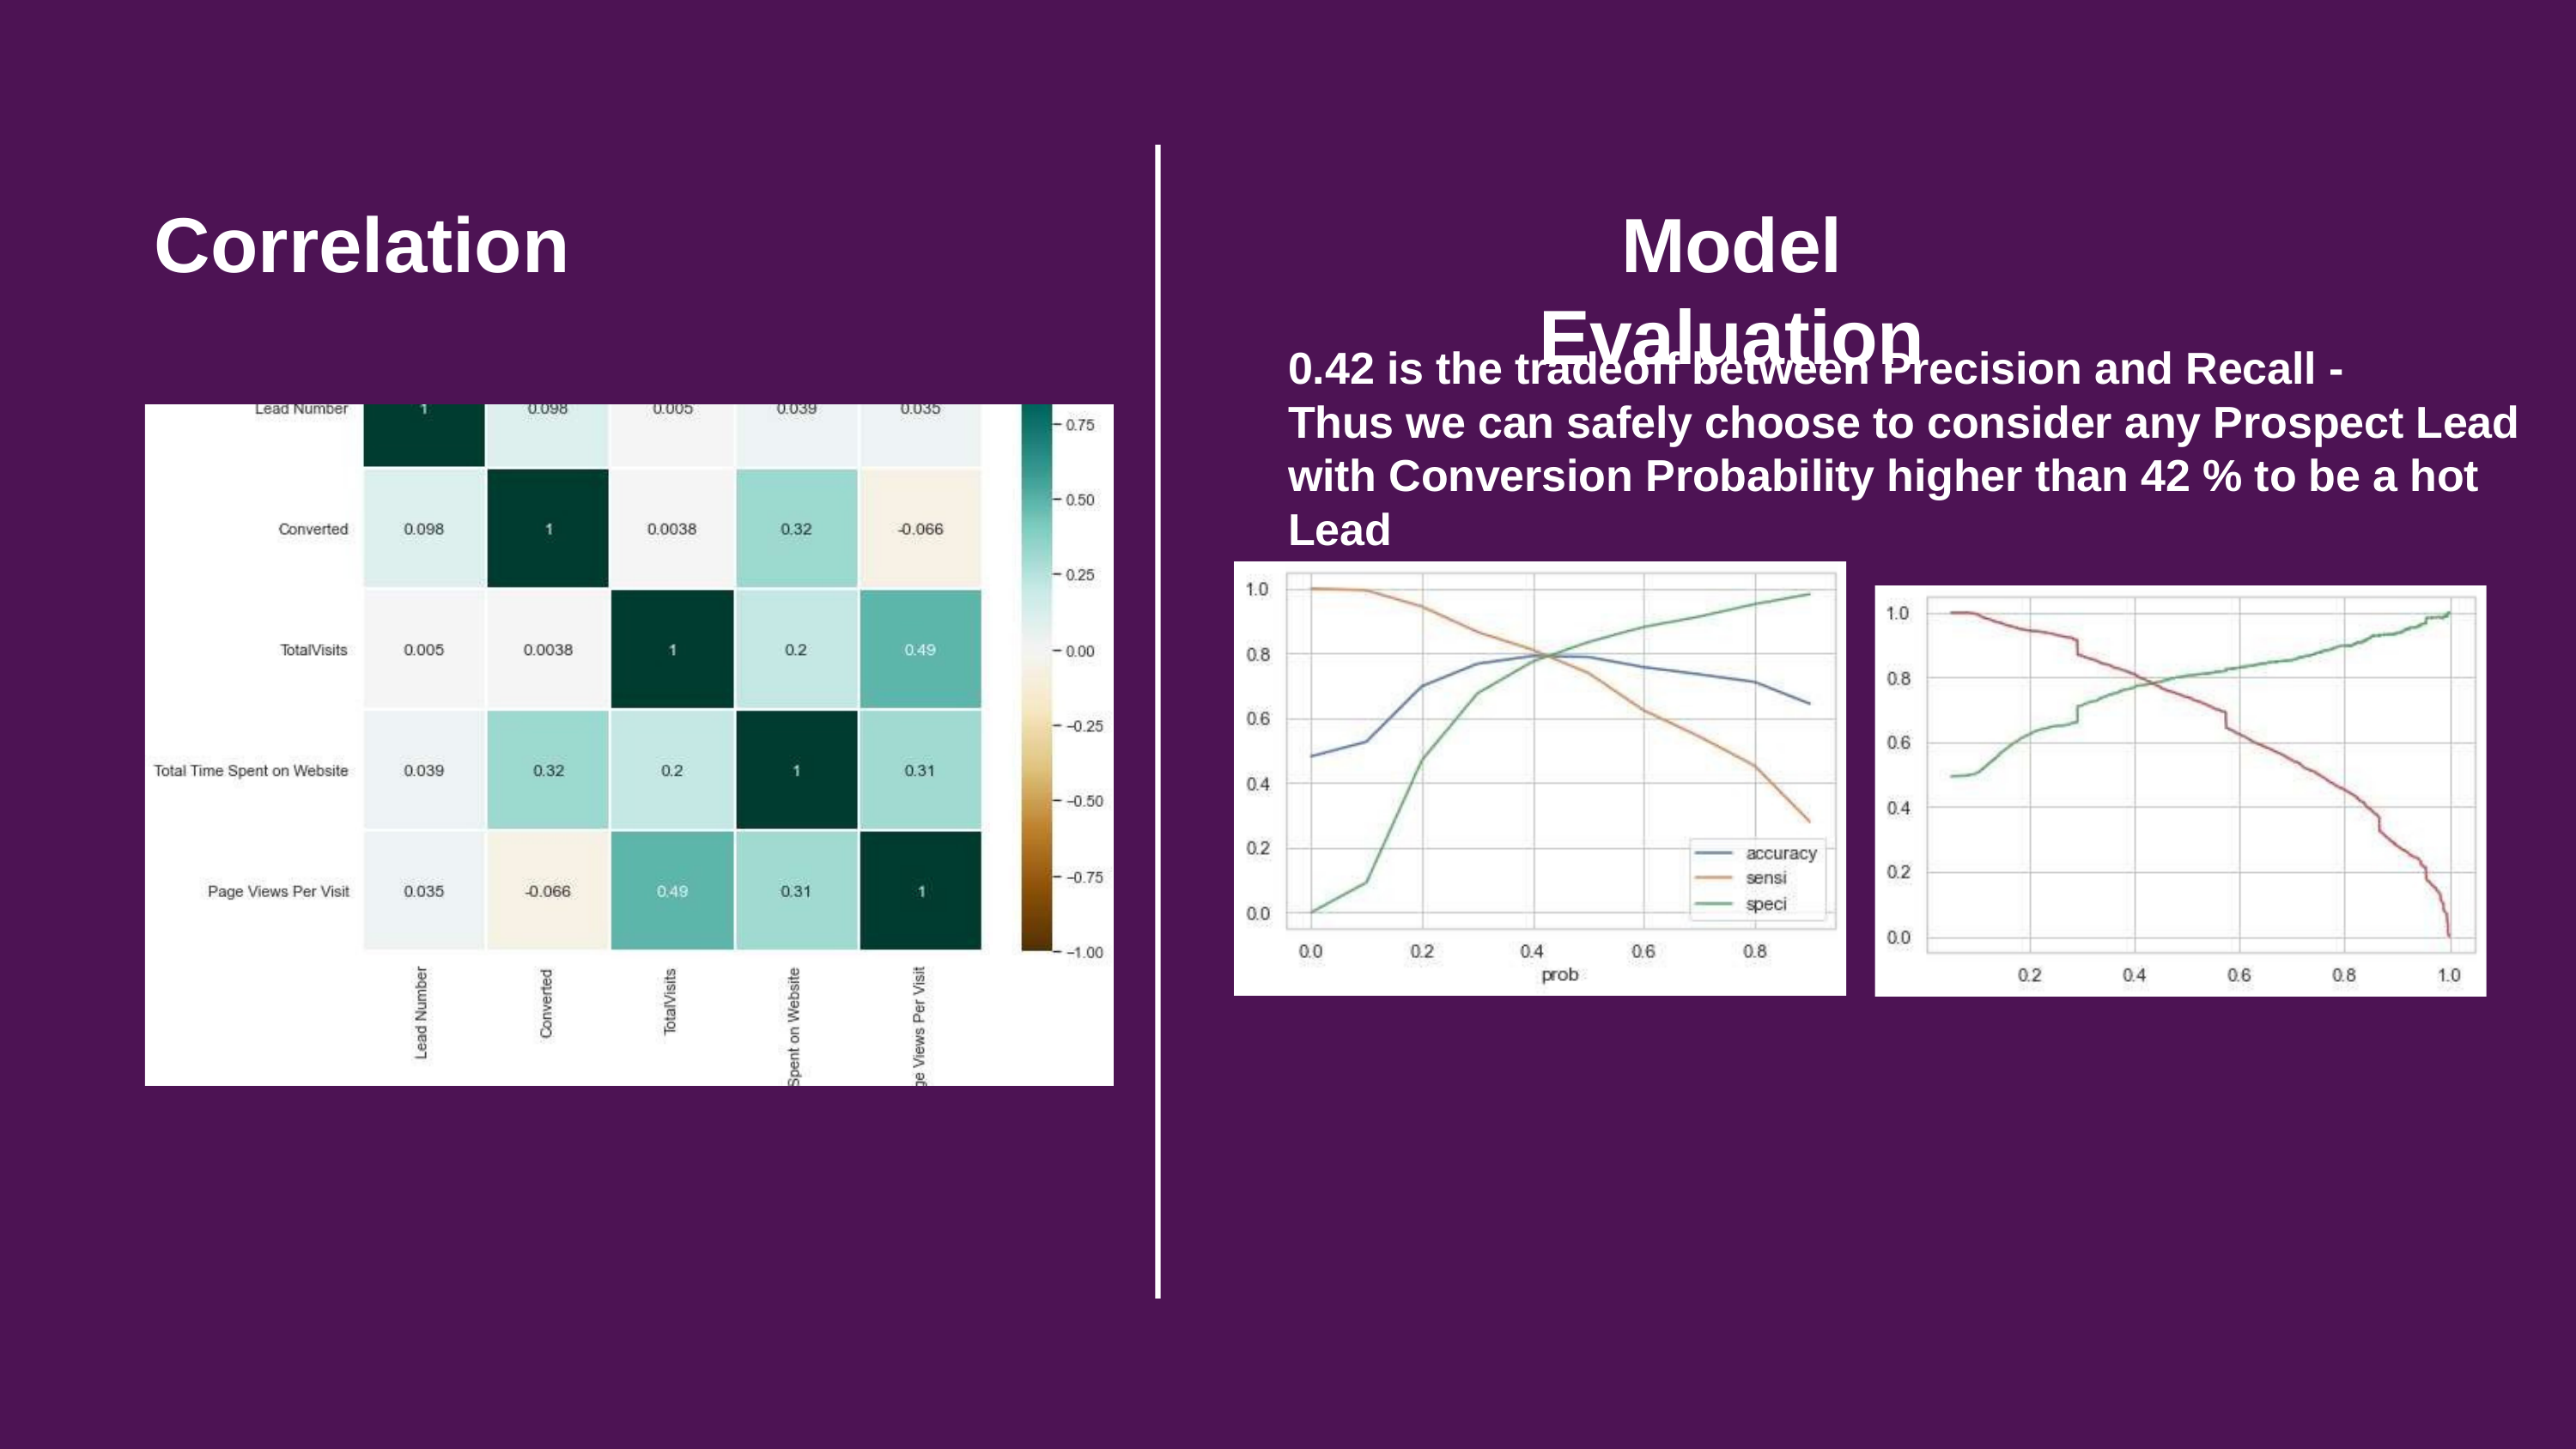

Model Evaluation
Correlation
0.42 is the tradeoff between Precision and Recall -
Thus we can safely choose to consider any Prospect Lead with Conversion Probability higher than 42 % to be a hot Lead